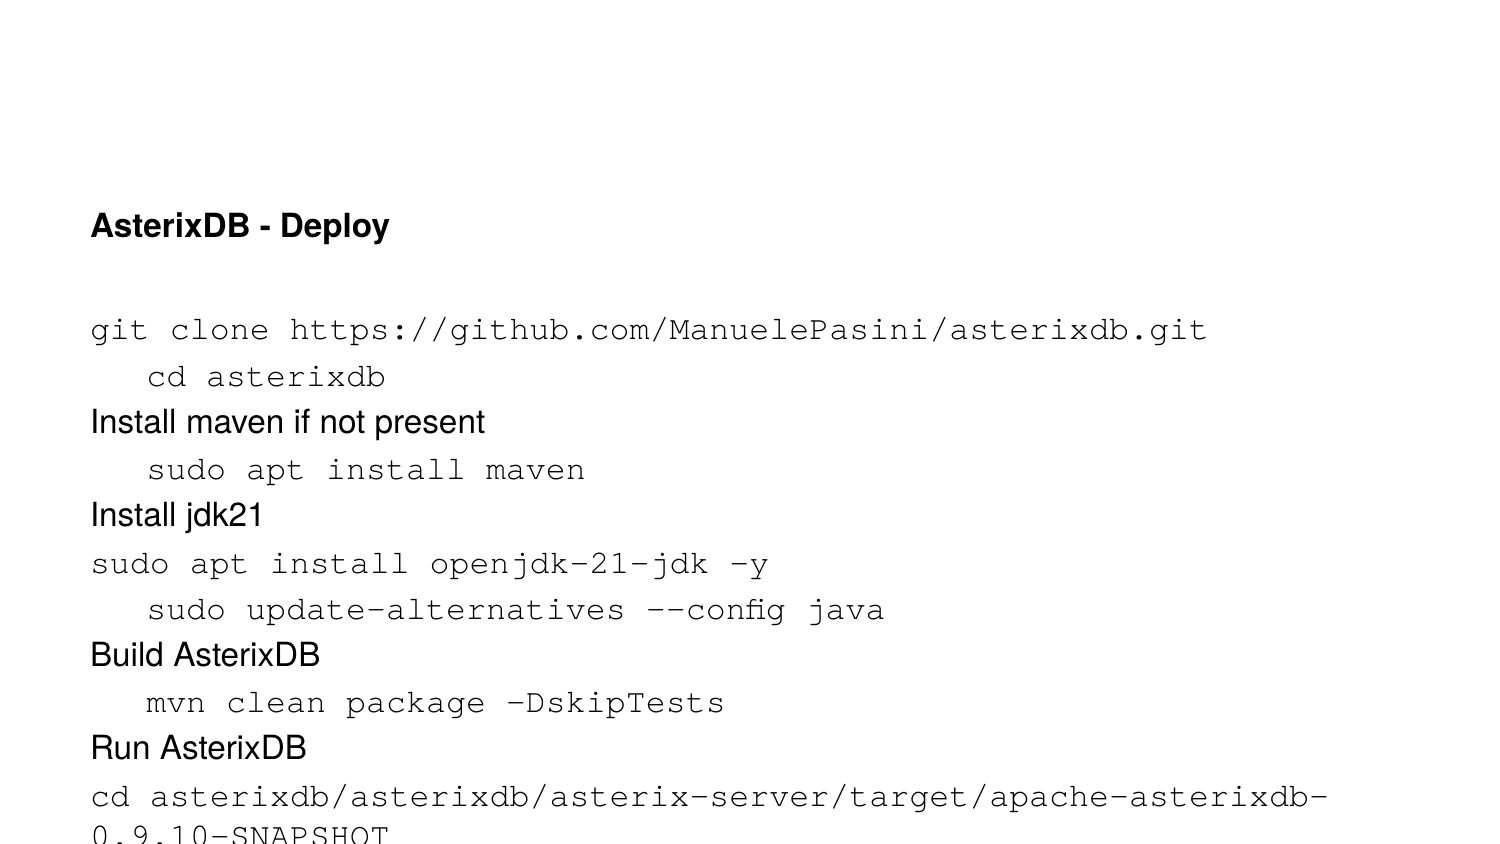

AsterixDB - Deploy
git clone https://github.com/ManuelePasini/asterixdb.git
cd asterixdb
Install maven if not present
sudo apt install maven
Install jdk21
sudo apt install openjdk-21-jdk -y
sudo update-alternatives --config java
Build AsterixDB
mvn clean package -DskipTests
Run AsterixDB
cd asterixdb/asterixdb/asterix-server/target/apache-asterixdb-0.9.10-SNAPSHOT

// Deploy node controller
bin/asterixncservice > red-service.log 2>&1 &

// Deploy cluster controller
bin/asterixcc -config-file opt/local/conf/cc.conf > cc.log 2>&1 &l
Kill AsterixDB
ps aux | grep asterix | grep -v grep | awk '{print $2}' | xargs kill -9
AsterixDB - Measurements dataverse setup
drop dataverse Measurements_Dataverse if exists;
create dataverse Measurements_Dataverse;
use Measurements_Dataverse;

create type PunctualMeasurement as closed {
  meas_id: string, // device_id + meas_type + timestamp
  timestamp: datetime,
  device_id: string,
  controlled_property: string,
  `value`: int,
  location: point
};

create type SpatialMasurement as closed {
  meas_id: string, // device_id + meas_type + timestamp
  dateObserved: datetime,
  device_id: string,
  controlled_property: string,
  `value`: int,
  location: polygon
};

create dataset Measurements(PunctualMeasurement)
primary key meas_id;

create index meas_location
on Measurements(location) type rtree;
AsterixDB - Open measurements setup